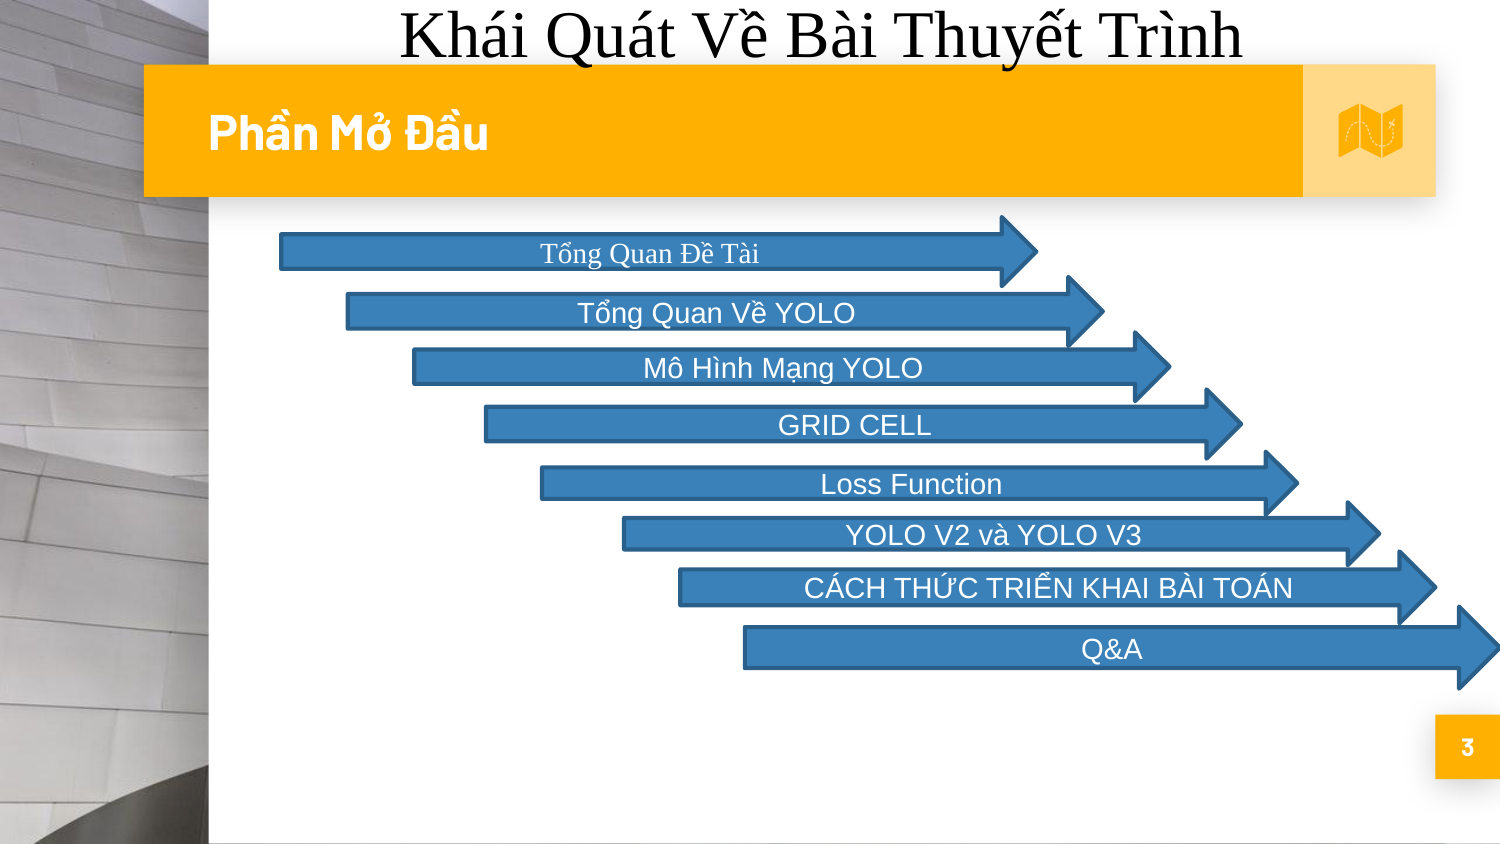

Khái Quát Về Bài Thuyết Trình

# Phần Mở Đầu

Tổng Quan Đề Tài
Tổng Quan Về YOLO
Mô Hình Mạng YOLO
GRID CELL
Loss Function
YOLO V2 và YOLO V3
CÁCH THỨC TRIỂN KHAI BÀI TOÁN
Q&A
3